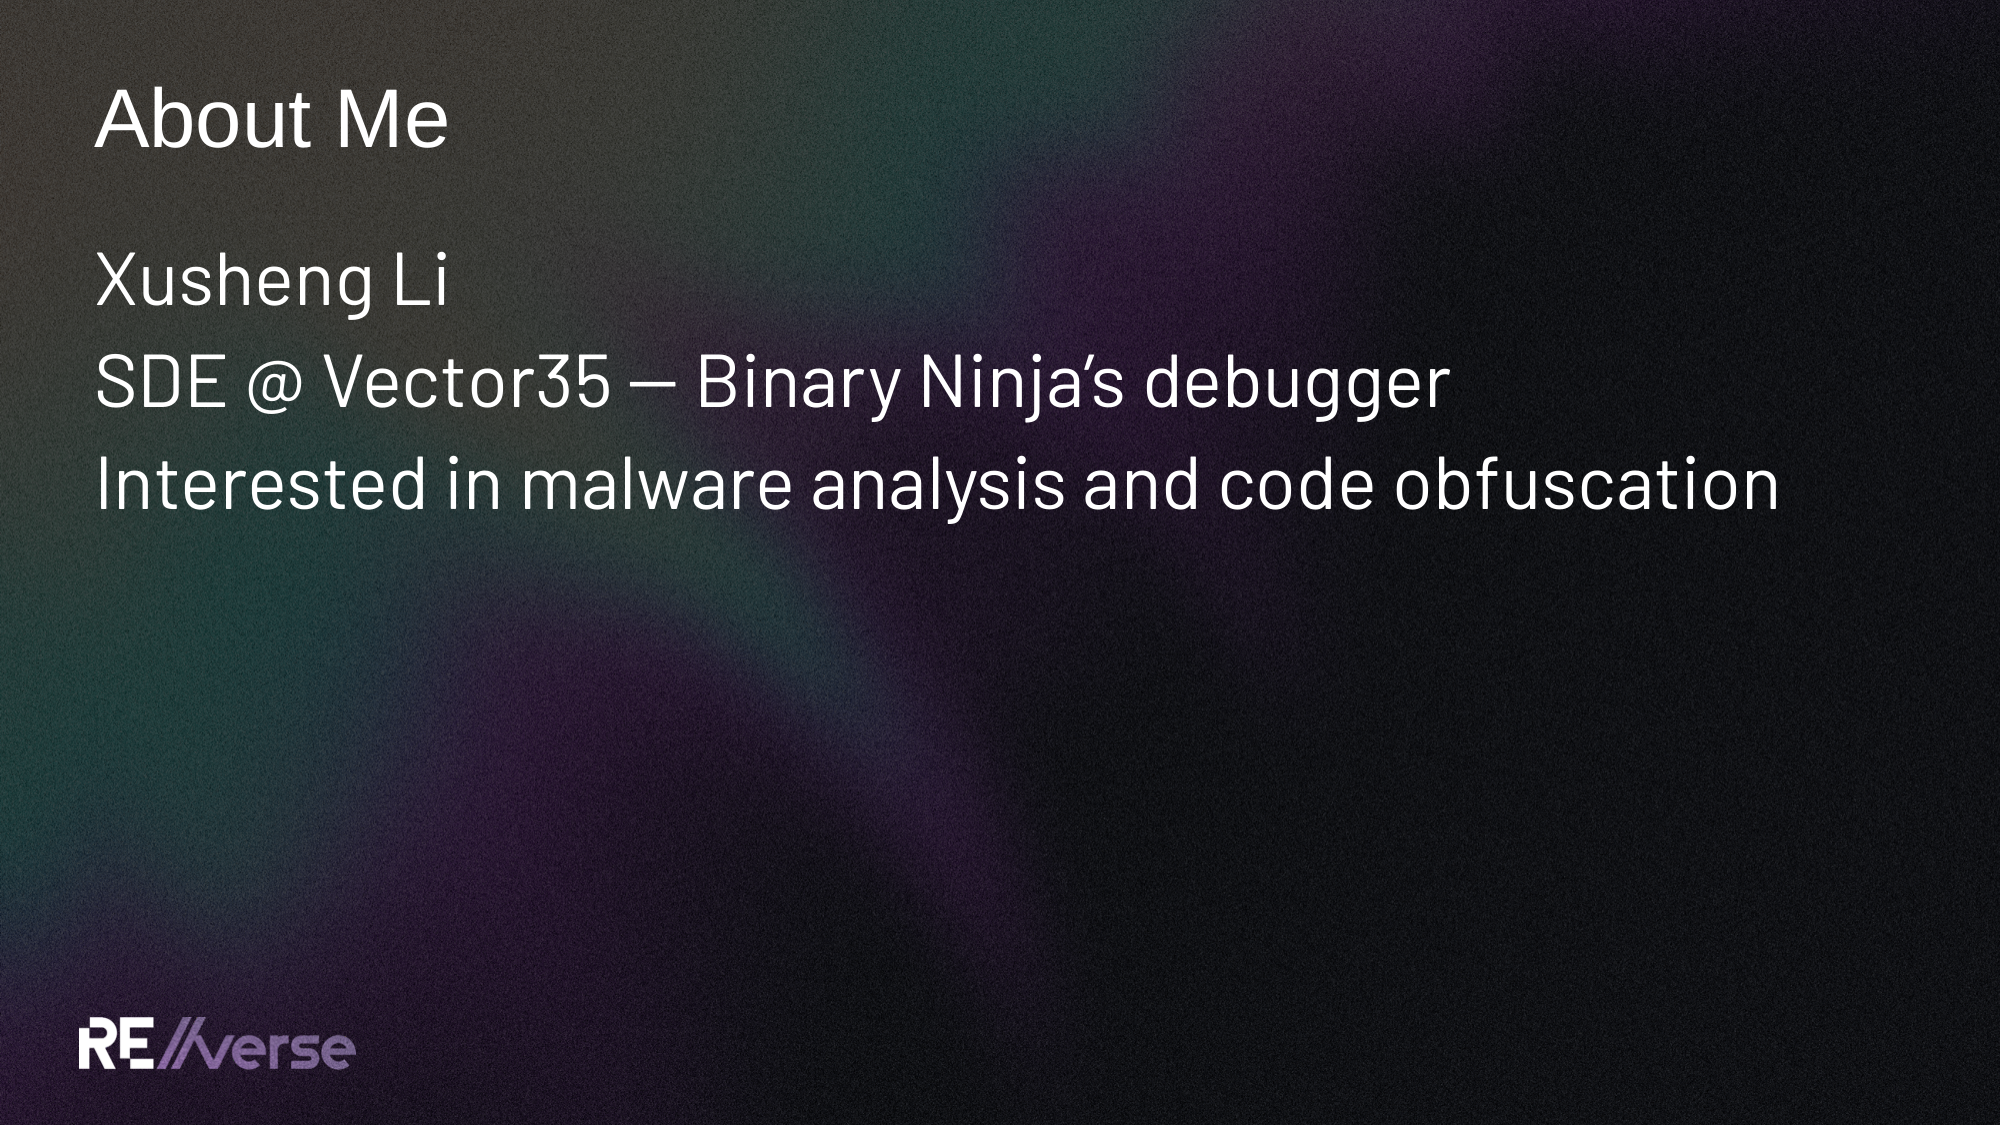

# About Me
Xusheng Li
SDE @ Vector35 -- Binary Ninja’s debugger
Interested in malware analysis and code obfuscation